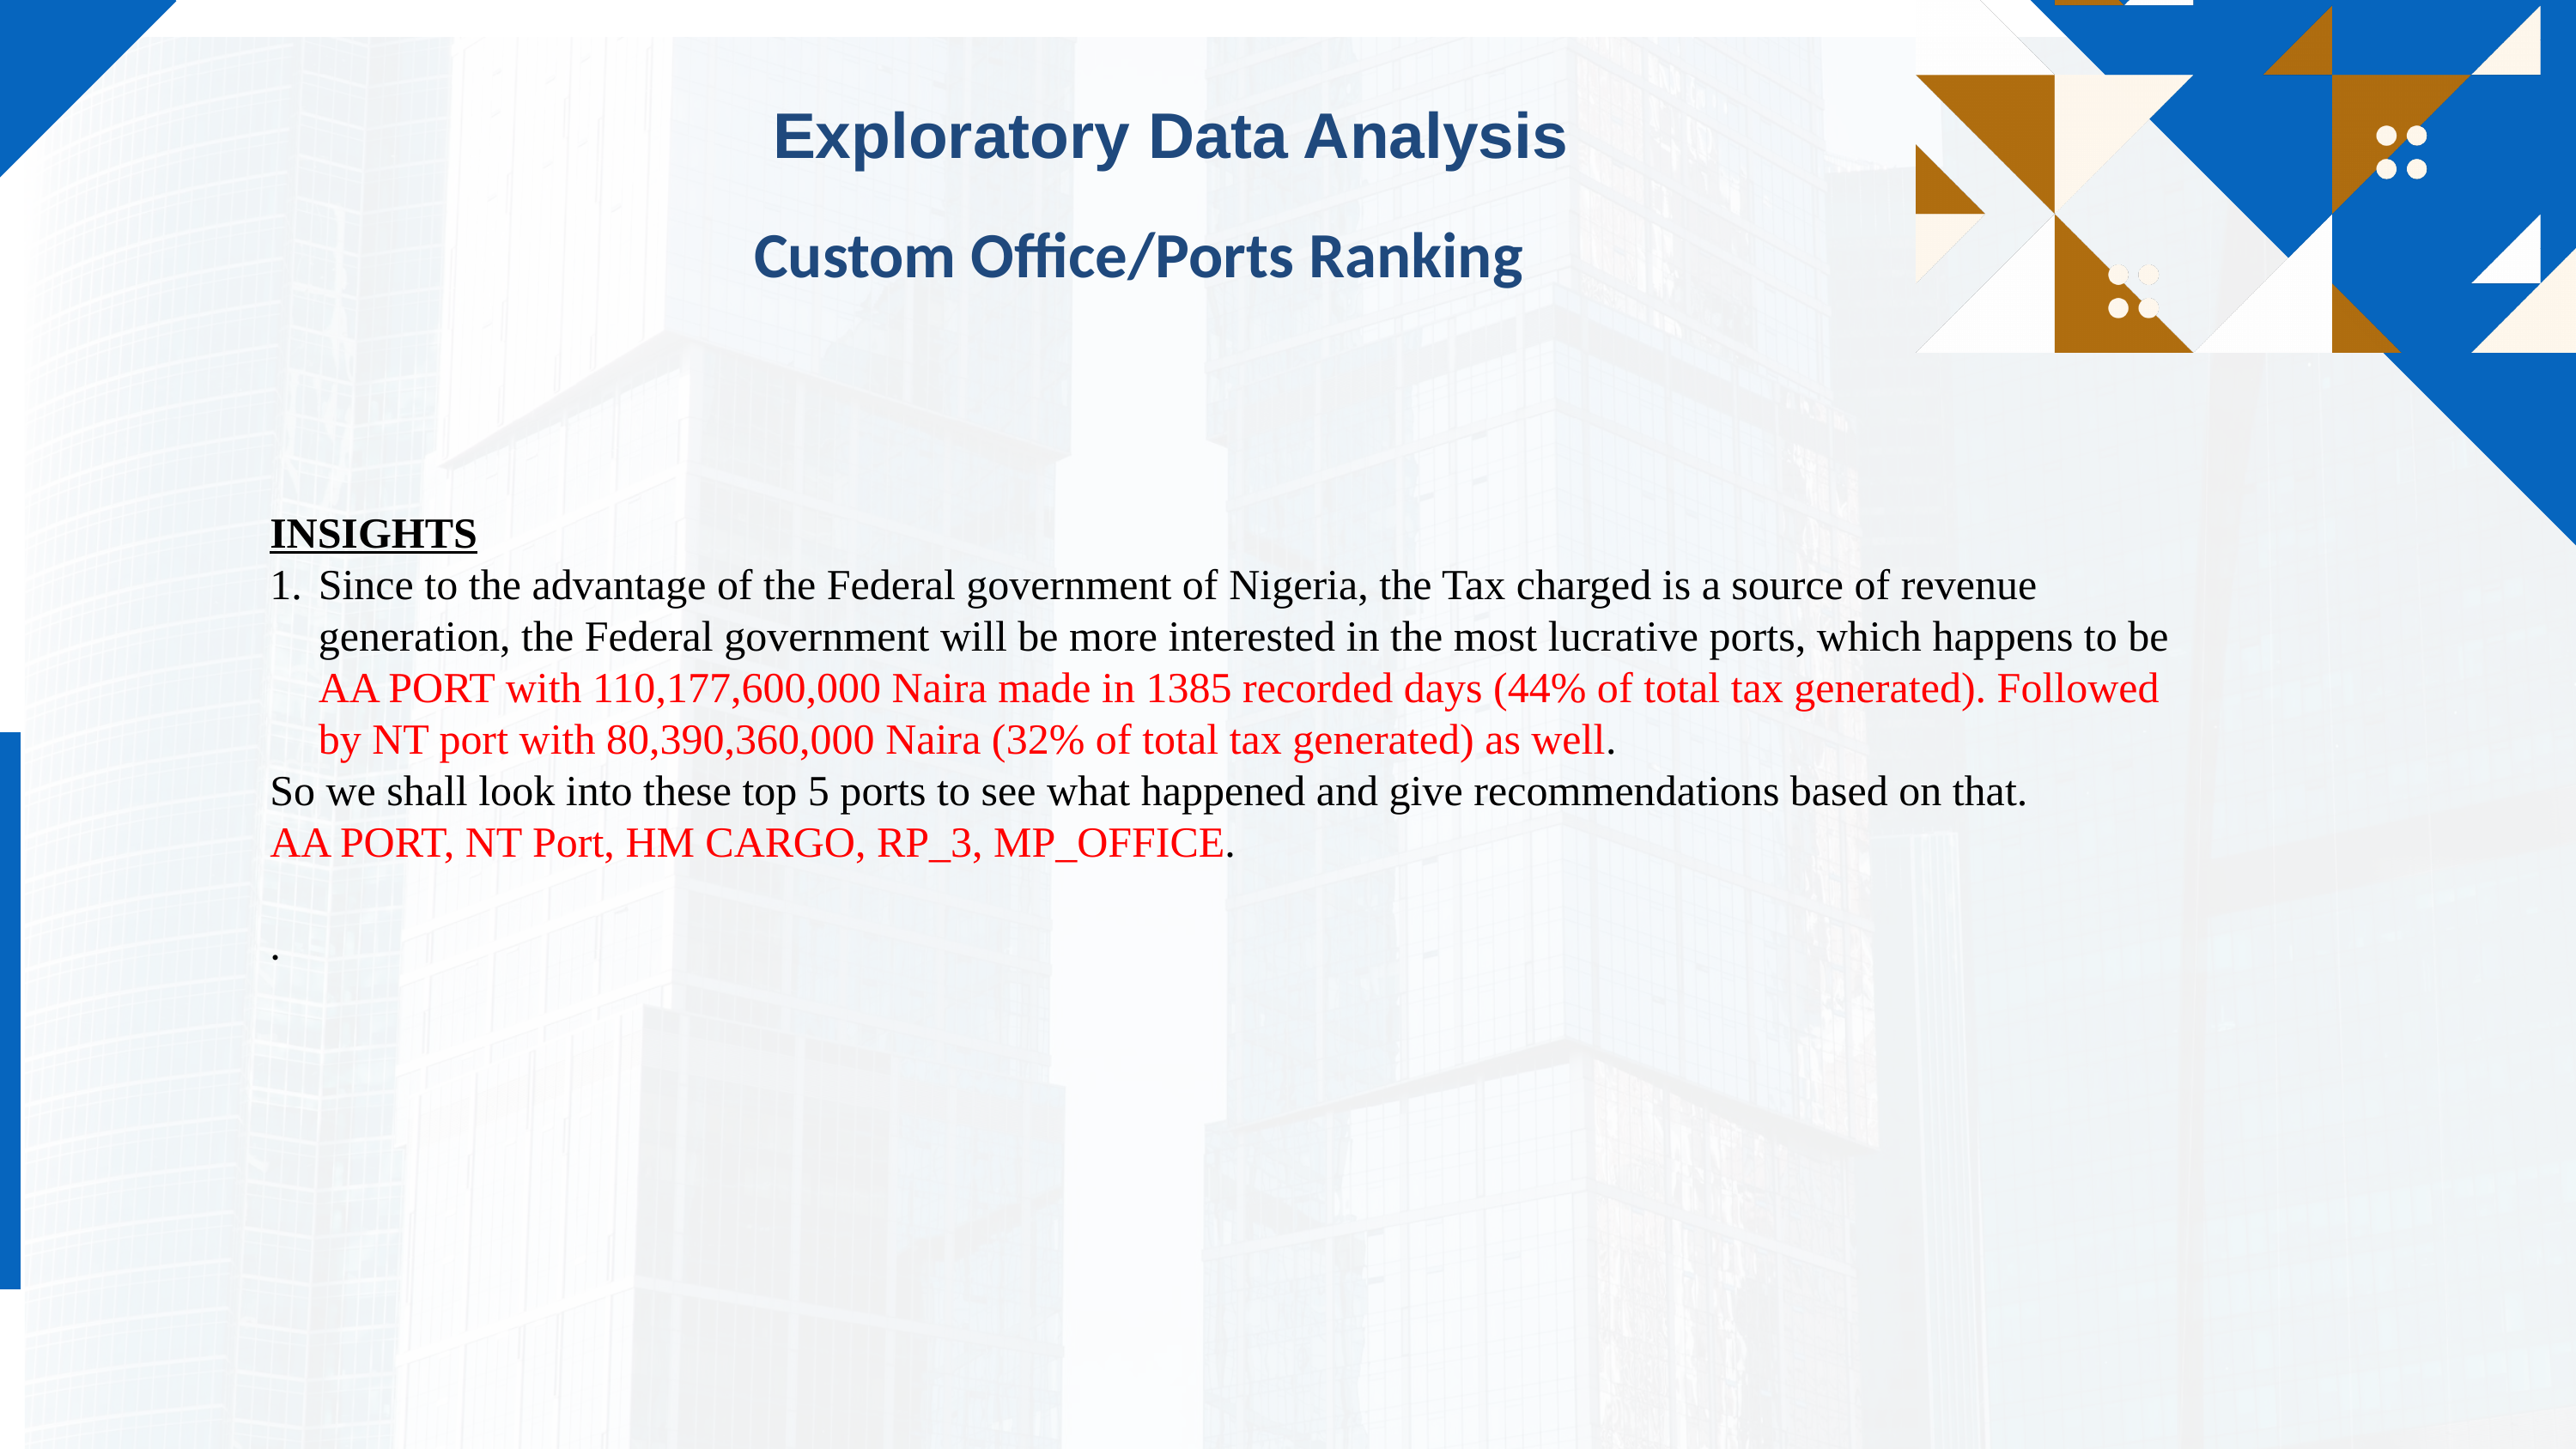

Exploratory Data Analysis
Custom Office/Ports Ranking

INSIGHTS
Since to the advantage of the Federal government of Nigeria, the Tax charged is a source of revenue generation, the Federal government will be more interested in the most lucrative ports, which happens to be AA PORT with 110,177,600,000 Naira made in 1385 recorded days (44% of total tax generated). Followed by NT port with 80,390,360,000 Naira (32% of total tax generated) as well.
So we shall look into these top 5 ports to see what happened and give recommendations based on that.
AA PORT, NT Port, HM CARGO, RP_3, MP_OFFICE.

.